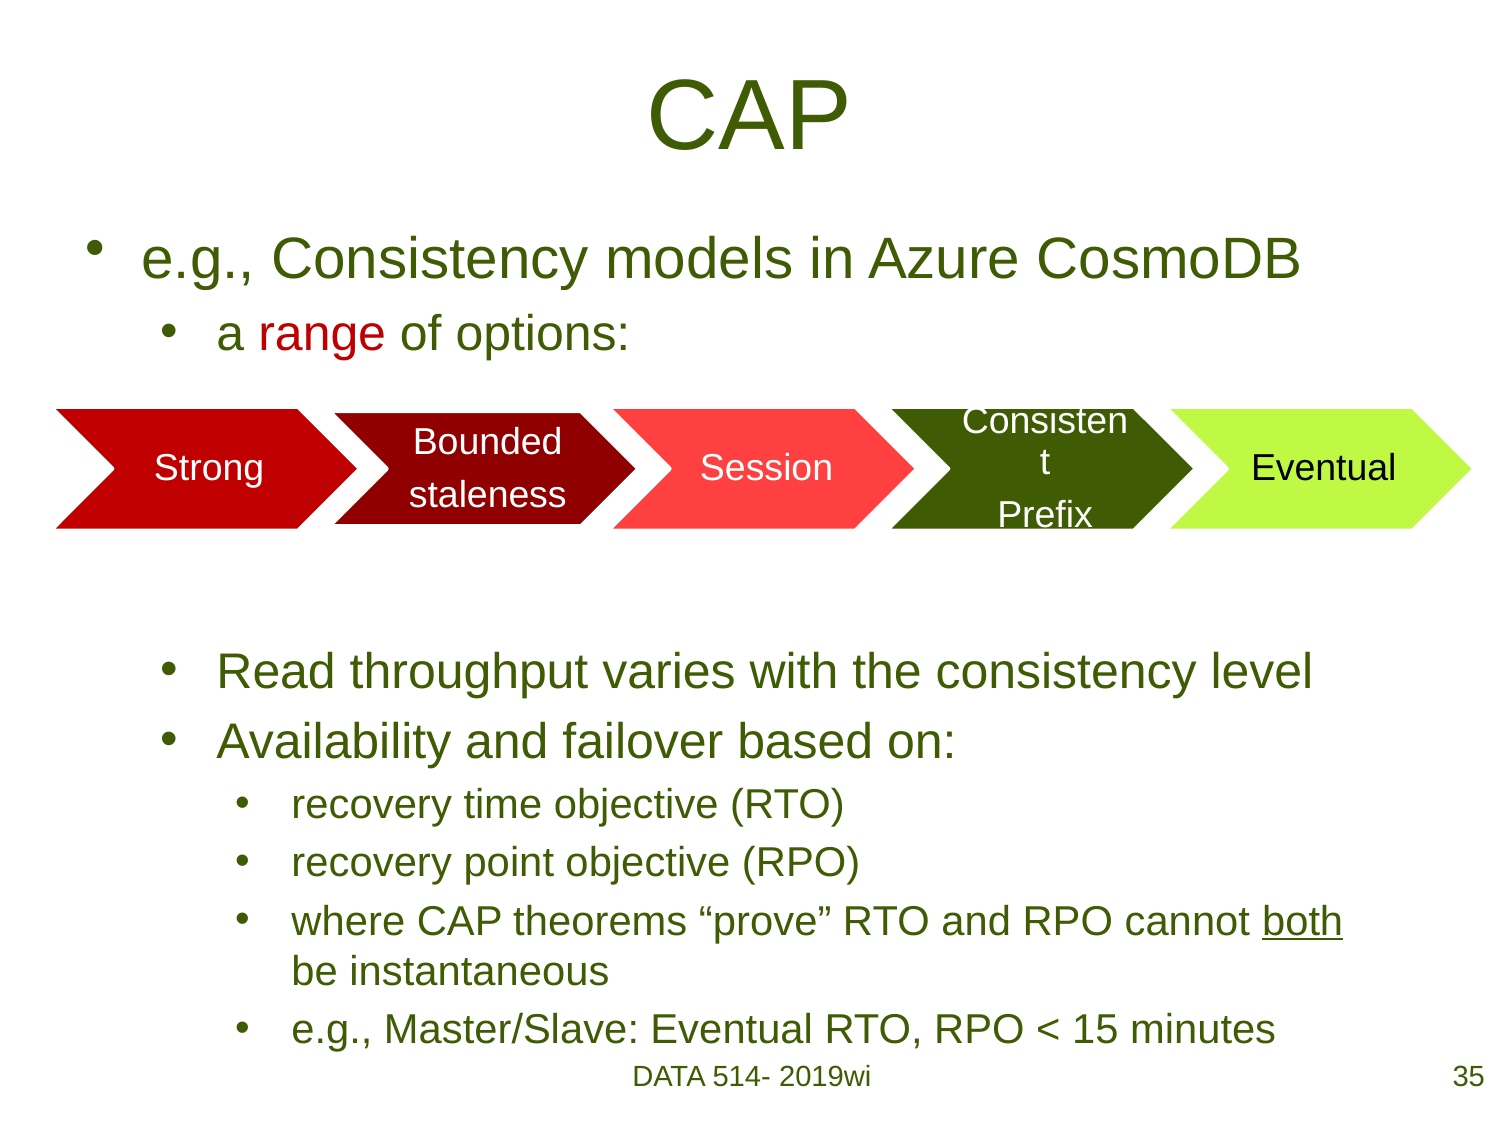

# CAP
e.g., Consistency models in Azure CosmoDB
a range of options:

Read throughput varies with the consistency level
Availability and failover based on:
recovery time objective (RTO)
recovery point objective (RPO)
where CAP theorems “prove” RTO and RPO cannot both be instantaneous
e.g., Master/Slave: Eventual RTO, RPO < 15 minutes

Strong
Bounded
staleness
Session
Consistent
Prefix
Eventual
DATA 514- 2019wi
35